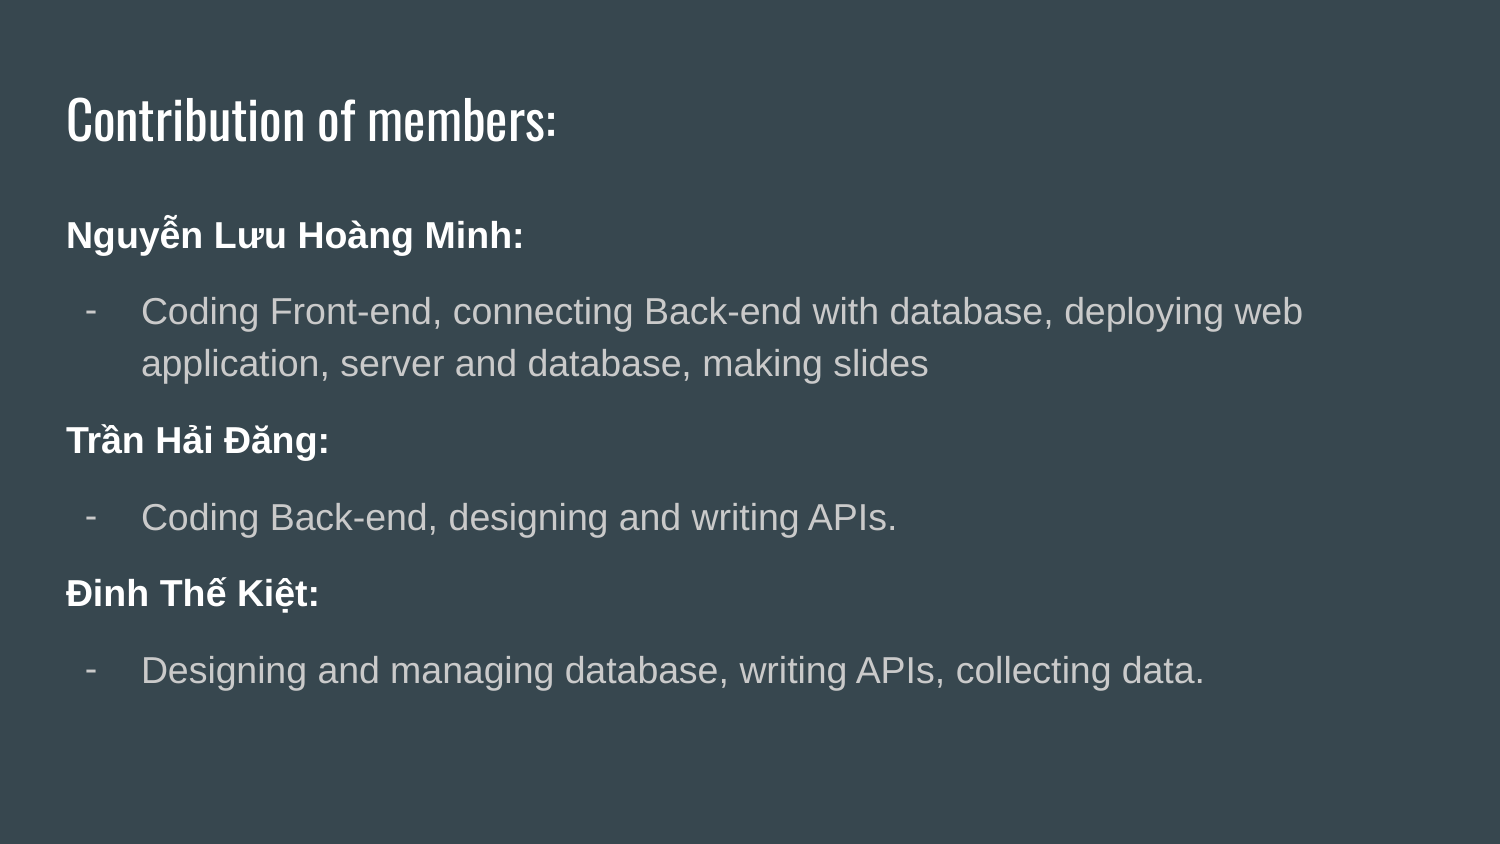

# Contribution of members:
Nguyễn Lưu Hoàng Minh:
Coding Front-end, connecting Back-end with database, deploying web application, server and database, making slides
Trần Hải Đăng:
Coding Back-end, designing and writing APIs.
Đinh Thế Kiệt:
Designing and managing database, writing APIs, collecting data.